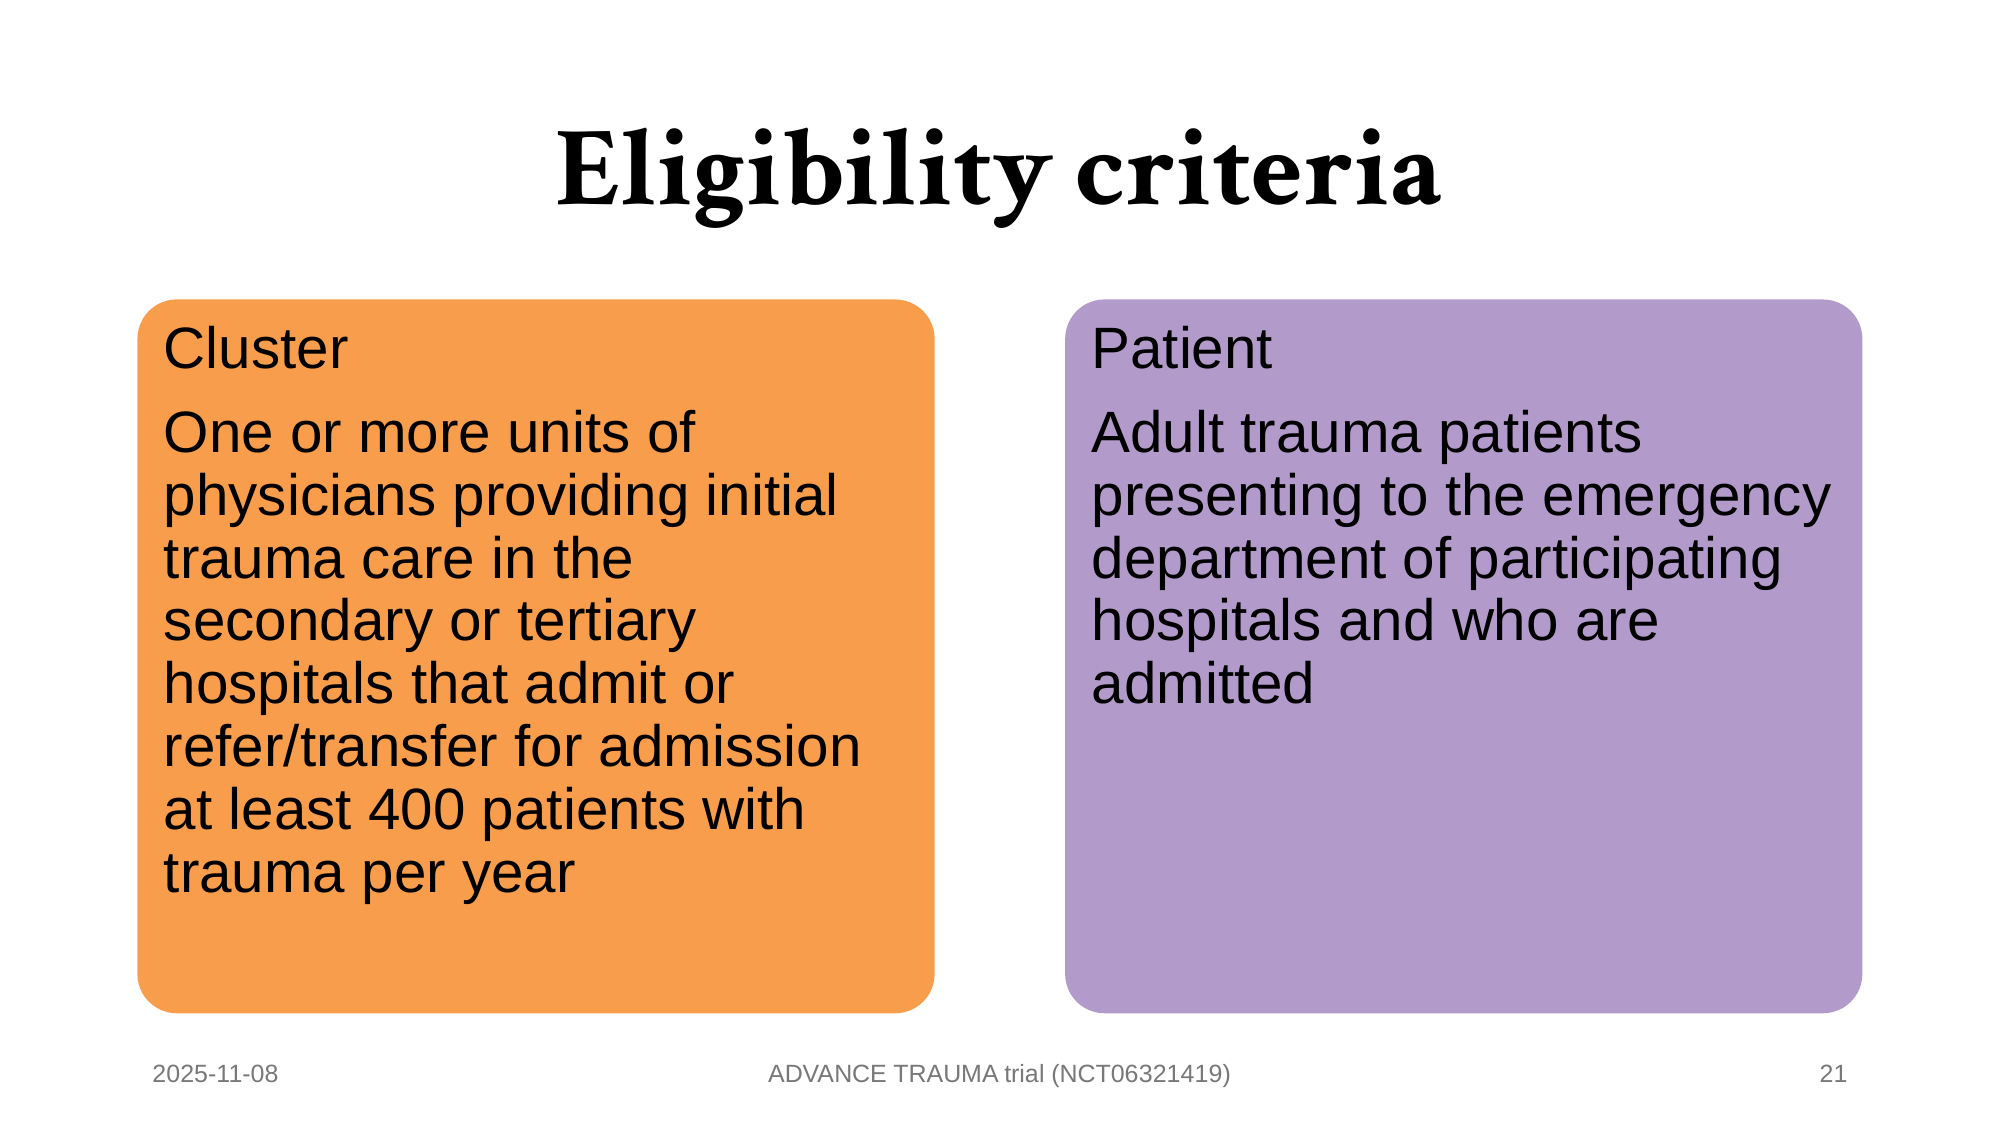

# Eligibility criteria
Cluster
One or more units of physicians providing initial trauma care in the secondary or tertiary hospitals that admit or refer/transfer for admission at least 400 patients with trauma per year
Patient
Adult trauma patients presenting to the emergency department of participating hospitals and who are admitted
2025-11-08
ADVANCE TRAUMA trial (NCT06321419)
21